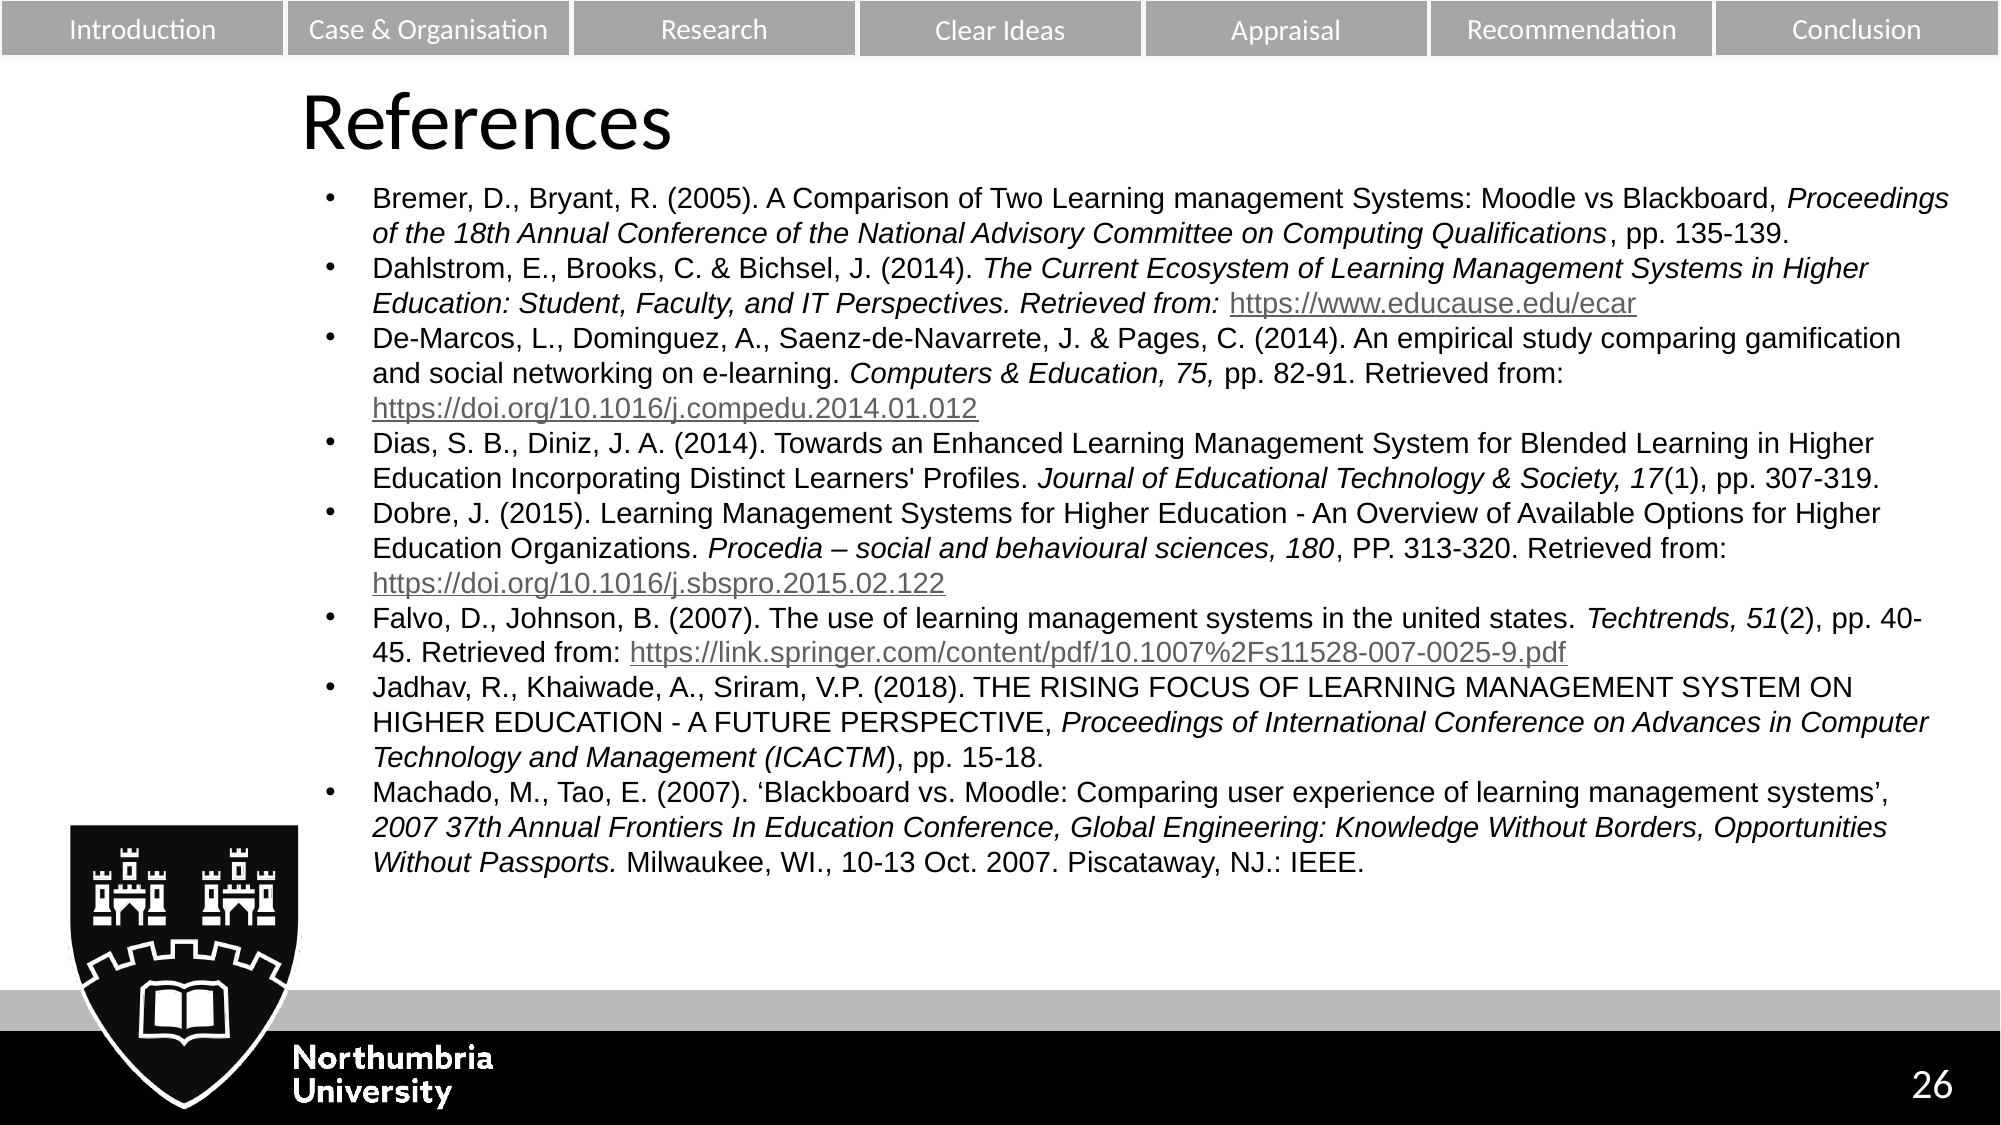

Introduction
Case & Organisation
Research
Conclusion
Recommendation
Clear Ideas
Appraisal
References
Bremer, D., Bryant, R. (2005). A Comparison of Two Learning management Systems: Moodle vs Blackboard, Proceedings of the 18th Annual Conference of the National Advisory Committee on Computing Qualifications, pp. 135-139.
Dahlstrom, E., Brooks, C. & Bichsel, J. (2014). The Current Ecosystem of Learning Management Systems in Higher Education: Student, Faculty, and IT Perspectives. Retrieved from: https://www.educause.edu/ecar
De-Marcos, L., Dominguez, A., Saenz-de-Navarrete, J. & Pages, C. (2014). An empirical study comparing gamification and social networking on e-learning. Computers & Education, 75, pp. 82-91. Retrieved from: https://doi.org/10.1016/j.compedu.2014.01.012
Dias, S. B., Diniz, J. A. (2014). Towards an Enhanced Learning Management System for Blended Learning in Higher Education Incorporating Distinct Learners' Profiles. Journal of Educational Technology & Society, 17(1), pp. 307-319.
Dobre, J. (2015). Learning Management Systems for Higher Education - An Overview of Available Options for Higher Education Organizations. Procedia – social and behavioural sciences, 180, PP. 313-320. Retrieved from: https://doi.org/10.1016/j.sbspro.2015.02.122
Falvo, D., Johnson, B. (2007). The use of learning management systems in the united states. Techtrends, 51(2), pp. 40-45. Retrieved from: https://link.springer.com/content/pdf/10.1007%2Fs11528-007-0025-9.pdf
Jadhav, R., Khaiwade, A., Sriram, V.P. (2018). THE RISING FOCUS OF LEARNING MANAGEMENT SYSTEM ON HIGHER EDUCATION - A FUTURE PERSPECTIVE, Proceedings of International Conference on Advances in Computer Technology and Management (ICACTM), pp. 15-18.
Machado, M., Tao, E. (2007). ‘Blackboard vs. Moodle: Comparing user experience of learning management systems’, 2007 37th Annual Frontiers In Education Conference, Global Engineering: Knowledge Without Borders, Opportunities Without Passports. Milwaukee, WI., 10-13 Oct. 2007. Piscataway, NJ.: IEEE.

26